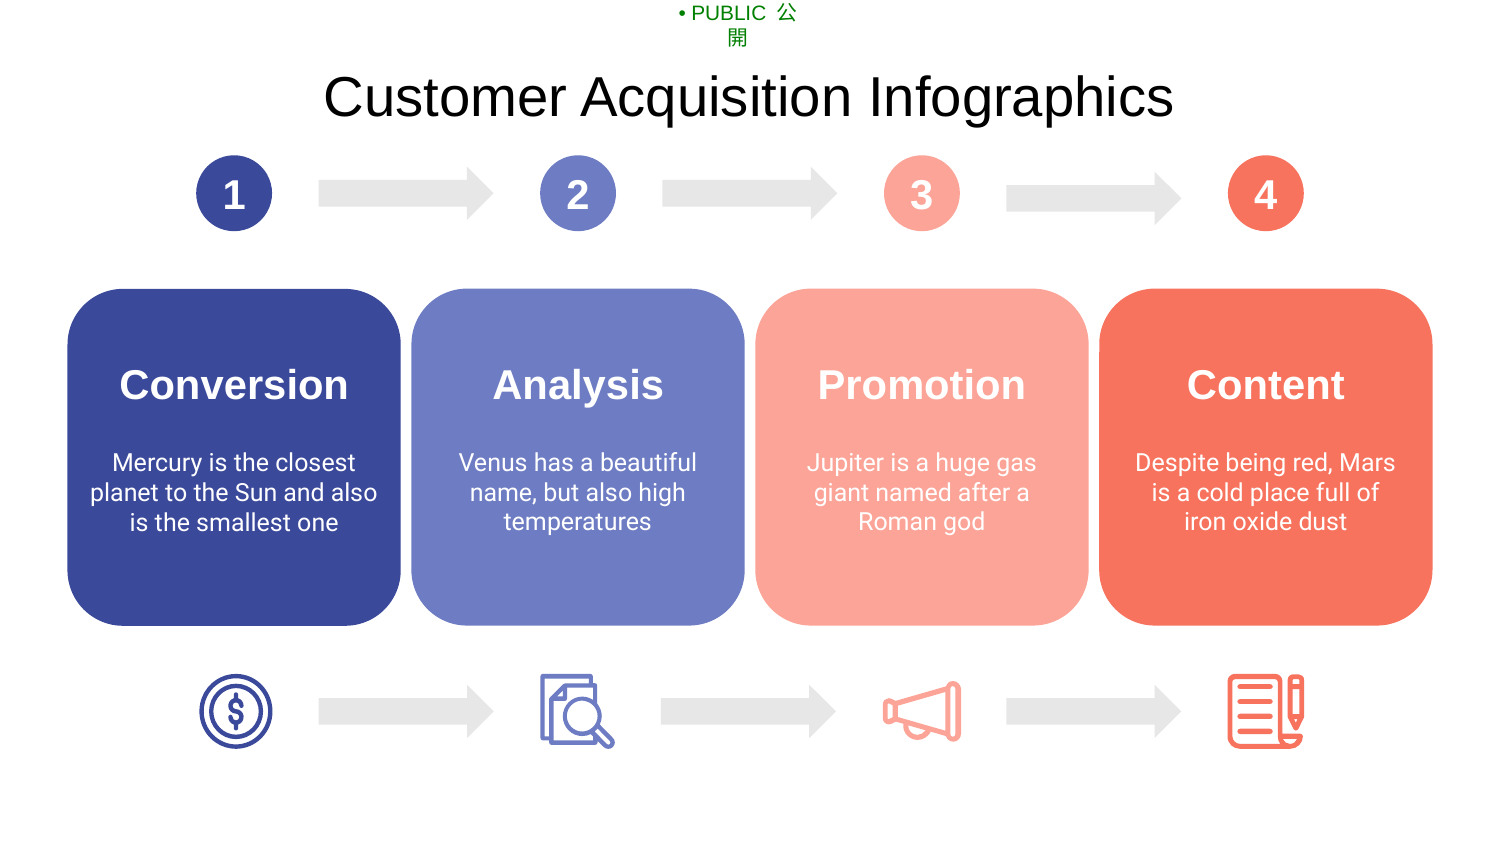

# Customer Acquisition Infographics
1

Conversion
Mercury is the closest planet to the Sun and also is the smallest one
2

Analysis
Venus has a beautiful name, but also high temperatures
3

Promotion
Jupiter is a huge gas giant named after a Roman god
4

Content
Despite being red, Mars is a cold place full of iron oxide dust